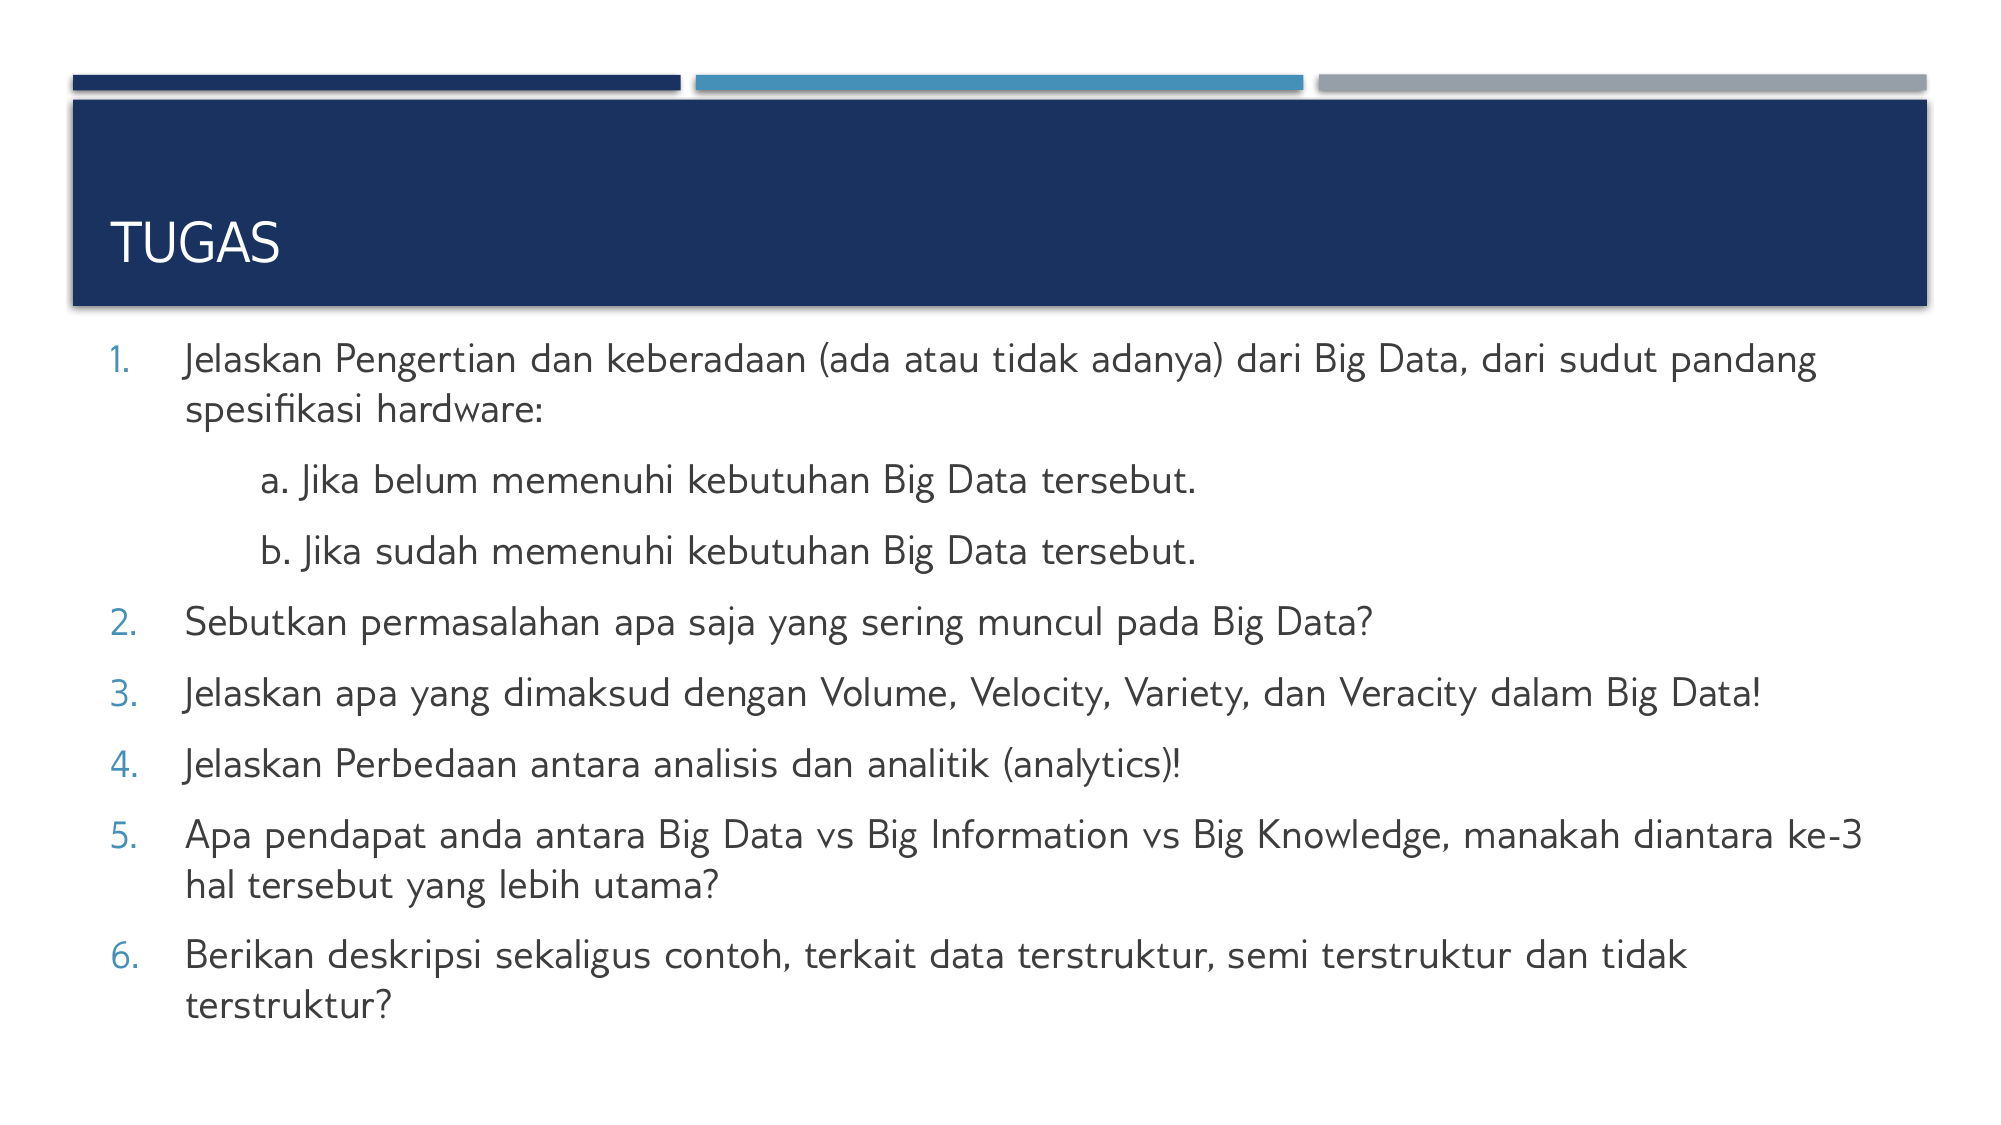

# tugas
Jelaskan Pengertian dan keberadaan (ada atau tidak adanya) dari Big Data, dari sudut pandang spesifikasi hardware:
	a. Jika belum memenuhi kebutuhan Big Data tersebut.
	b. Jika sudah memenuhi kebutuhan Big Data tersebut.
Sebutkan permasalahan apa saja yang sering muncul pada Big Data?
Jelaskan apa yang dimaksud dengan Volume, Velocity, Variety, dan Veracity dalam Big Data!
Jelaskan Perbedaan antara analisis dan analitik (analytics)!
Apa pendapat anda antara Big Data vs Big Information vs Big Knowledge, manakah diantara ke-3 hal tersebut yang lebih utama?
Berikan deskripsi sekaligus contoh, terkait data terstruktur, semi terstruktur dan tidak terstruktur?